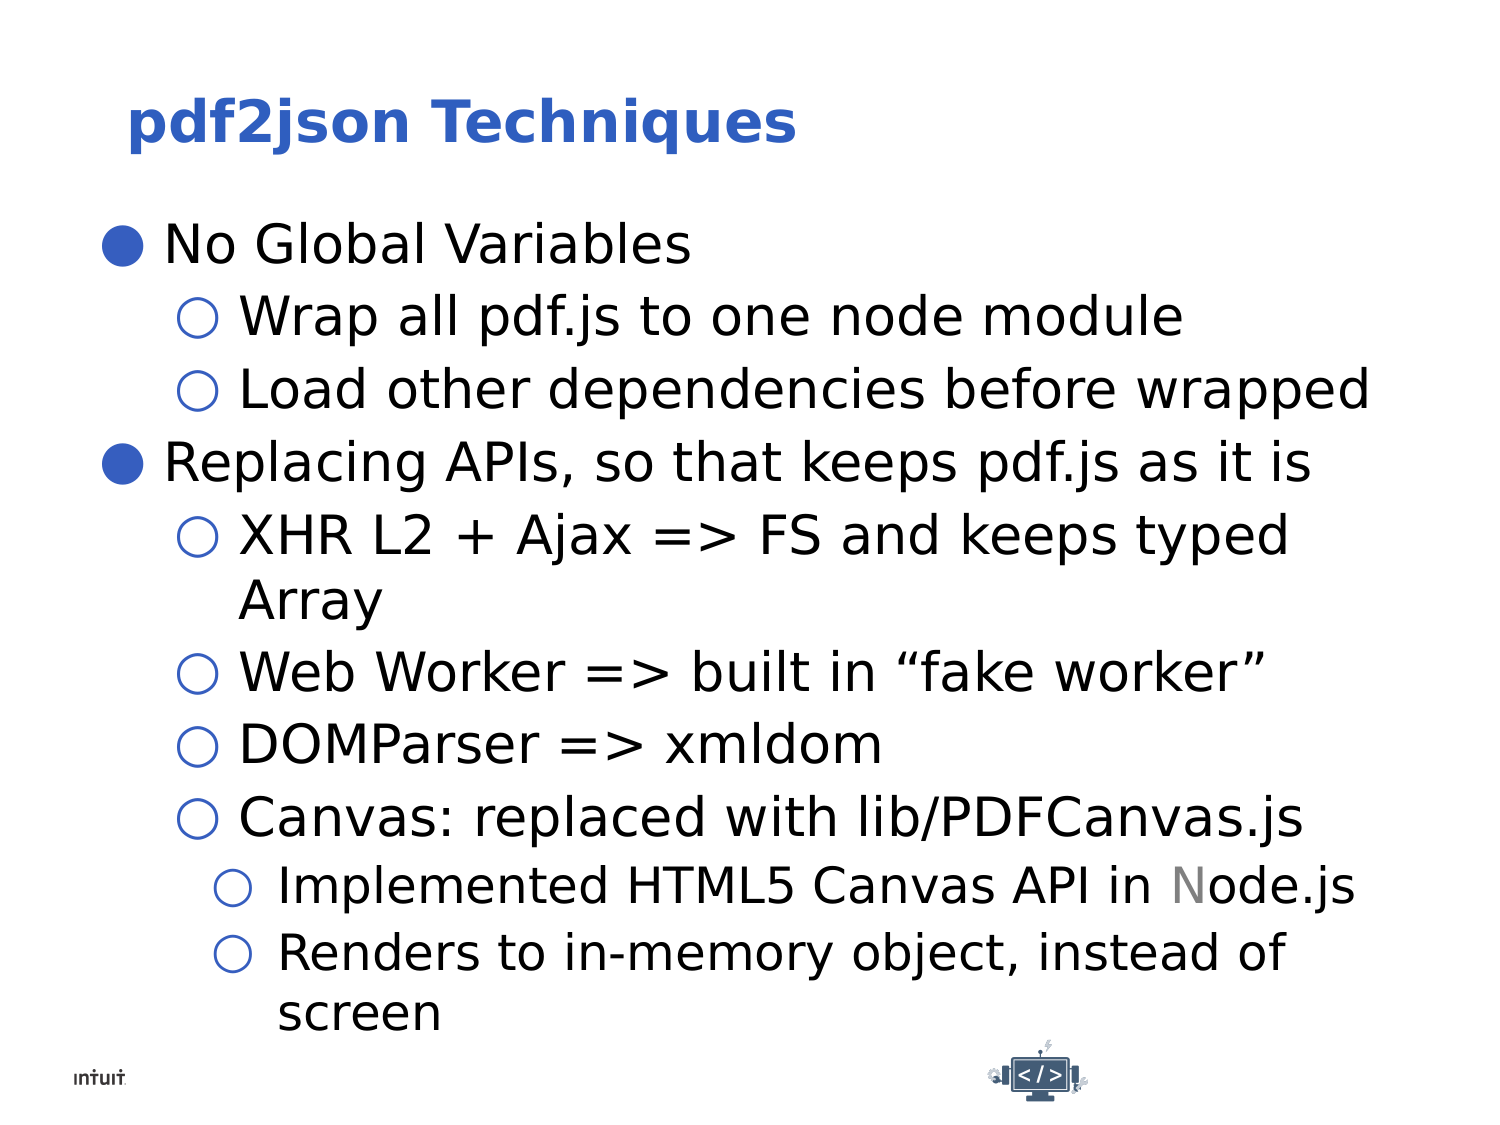

# pdf2json Techniques
No Global Variables
Wrap all pdf.js to one node module
Load other dependencies before wrapped
Replacing APIs, so that keeps pdf.js as it is
XHR L2 + Ajax => FS and keeps typed Array
Web Worker => built in “fake worker”
DOMParser => xmldom
Canvas: replaced with lib/PDFCanvas.js
Implemented HTML5 Canvas API in Node.js
Renders to in-memory object, instead of screen